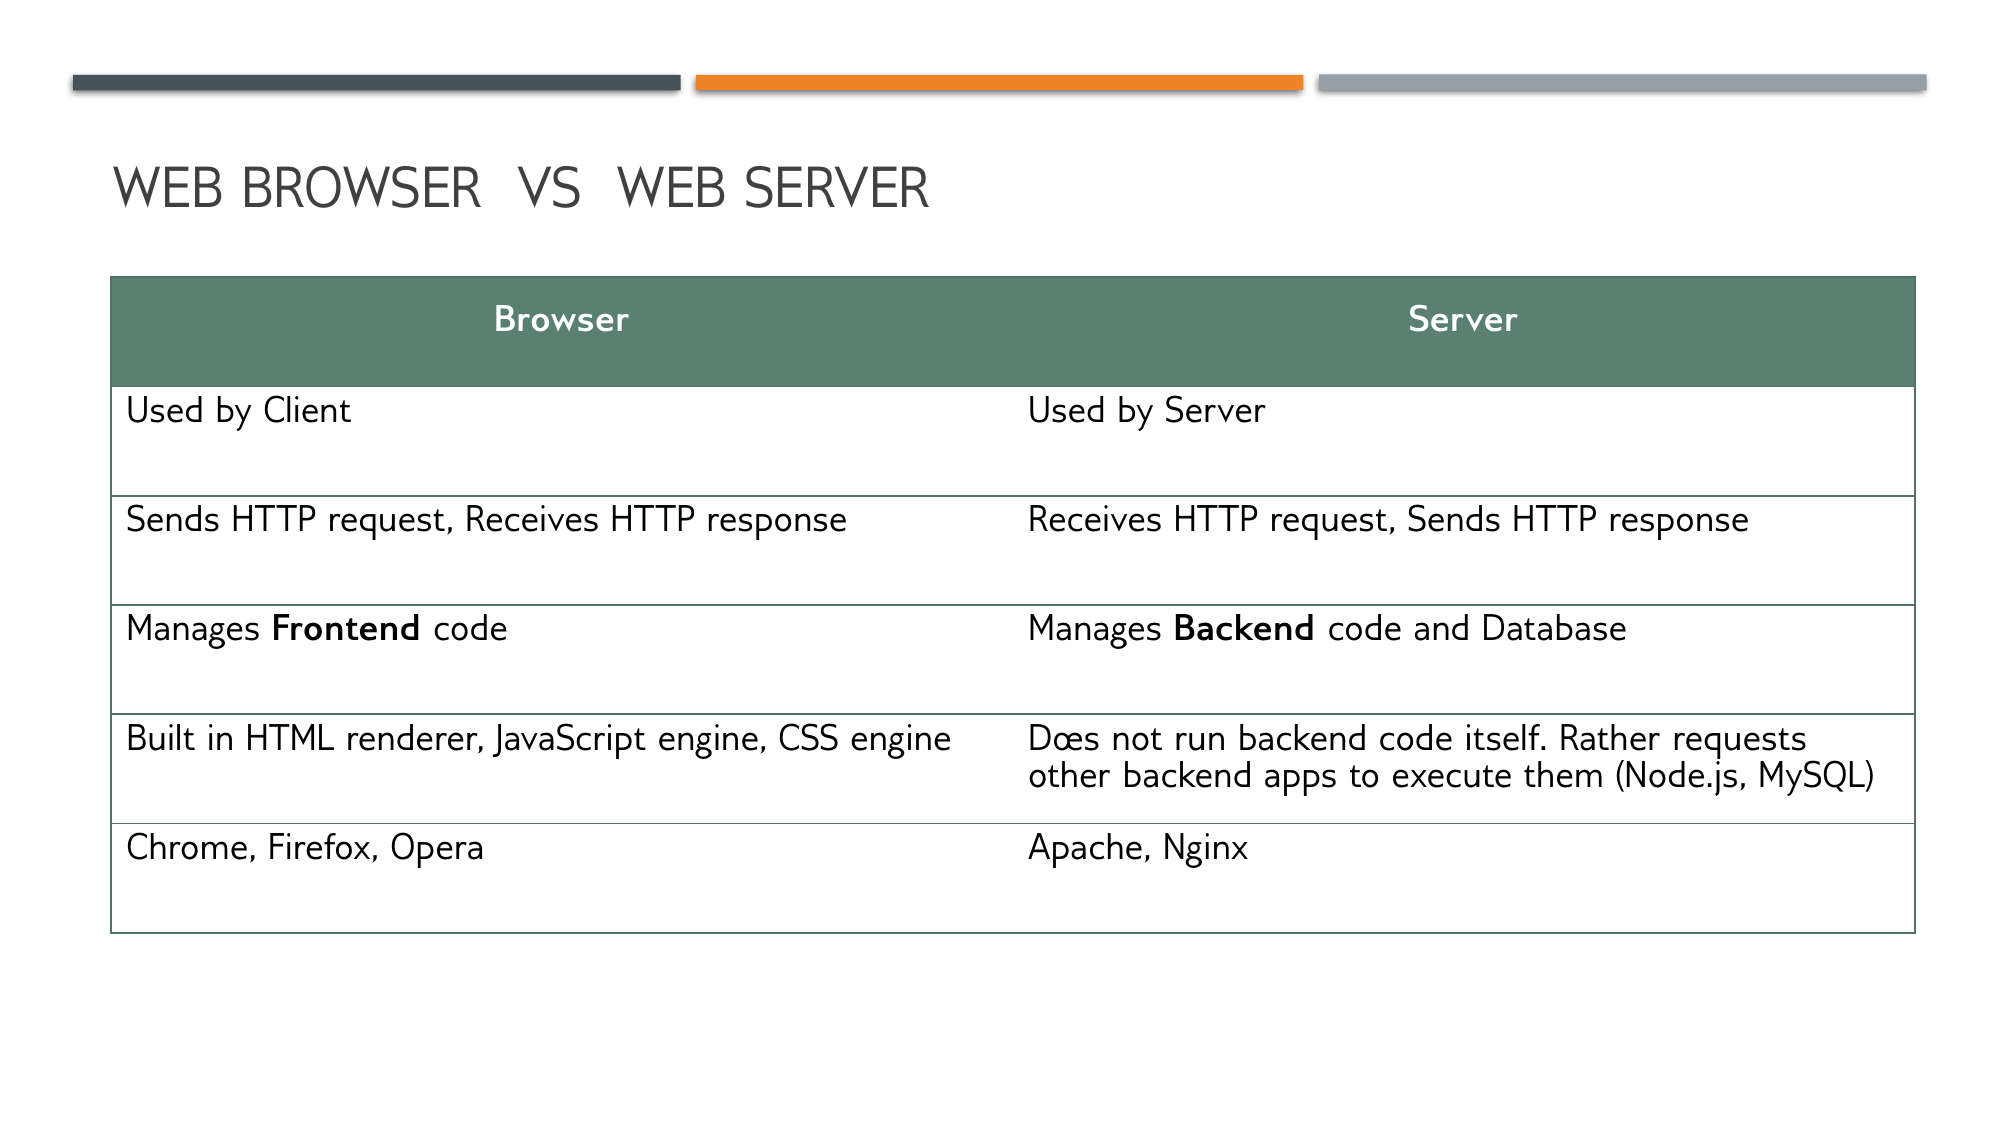

# Web Browser  vs  web server
| Browser | Server |
| --- | --- |
| Used by Client | Used by Server |
| Sends HTTP request, Receives HTTP response | Receives HTTP request, Sends HTTP response |
| Manages Frontend code | Manages Backend code and Database |
| Built in HTML renderer, JavaScript engine, CSS engine | Does not run backend code itself. Rather requests other backend apps to execute them (Node.js, MySQL) |
| Chrome, Firefox, Opera | Apache, Nginx |